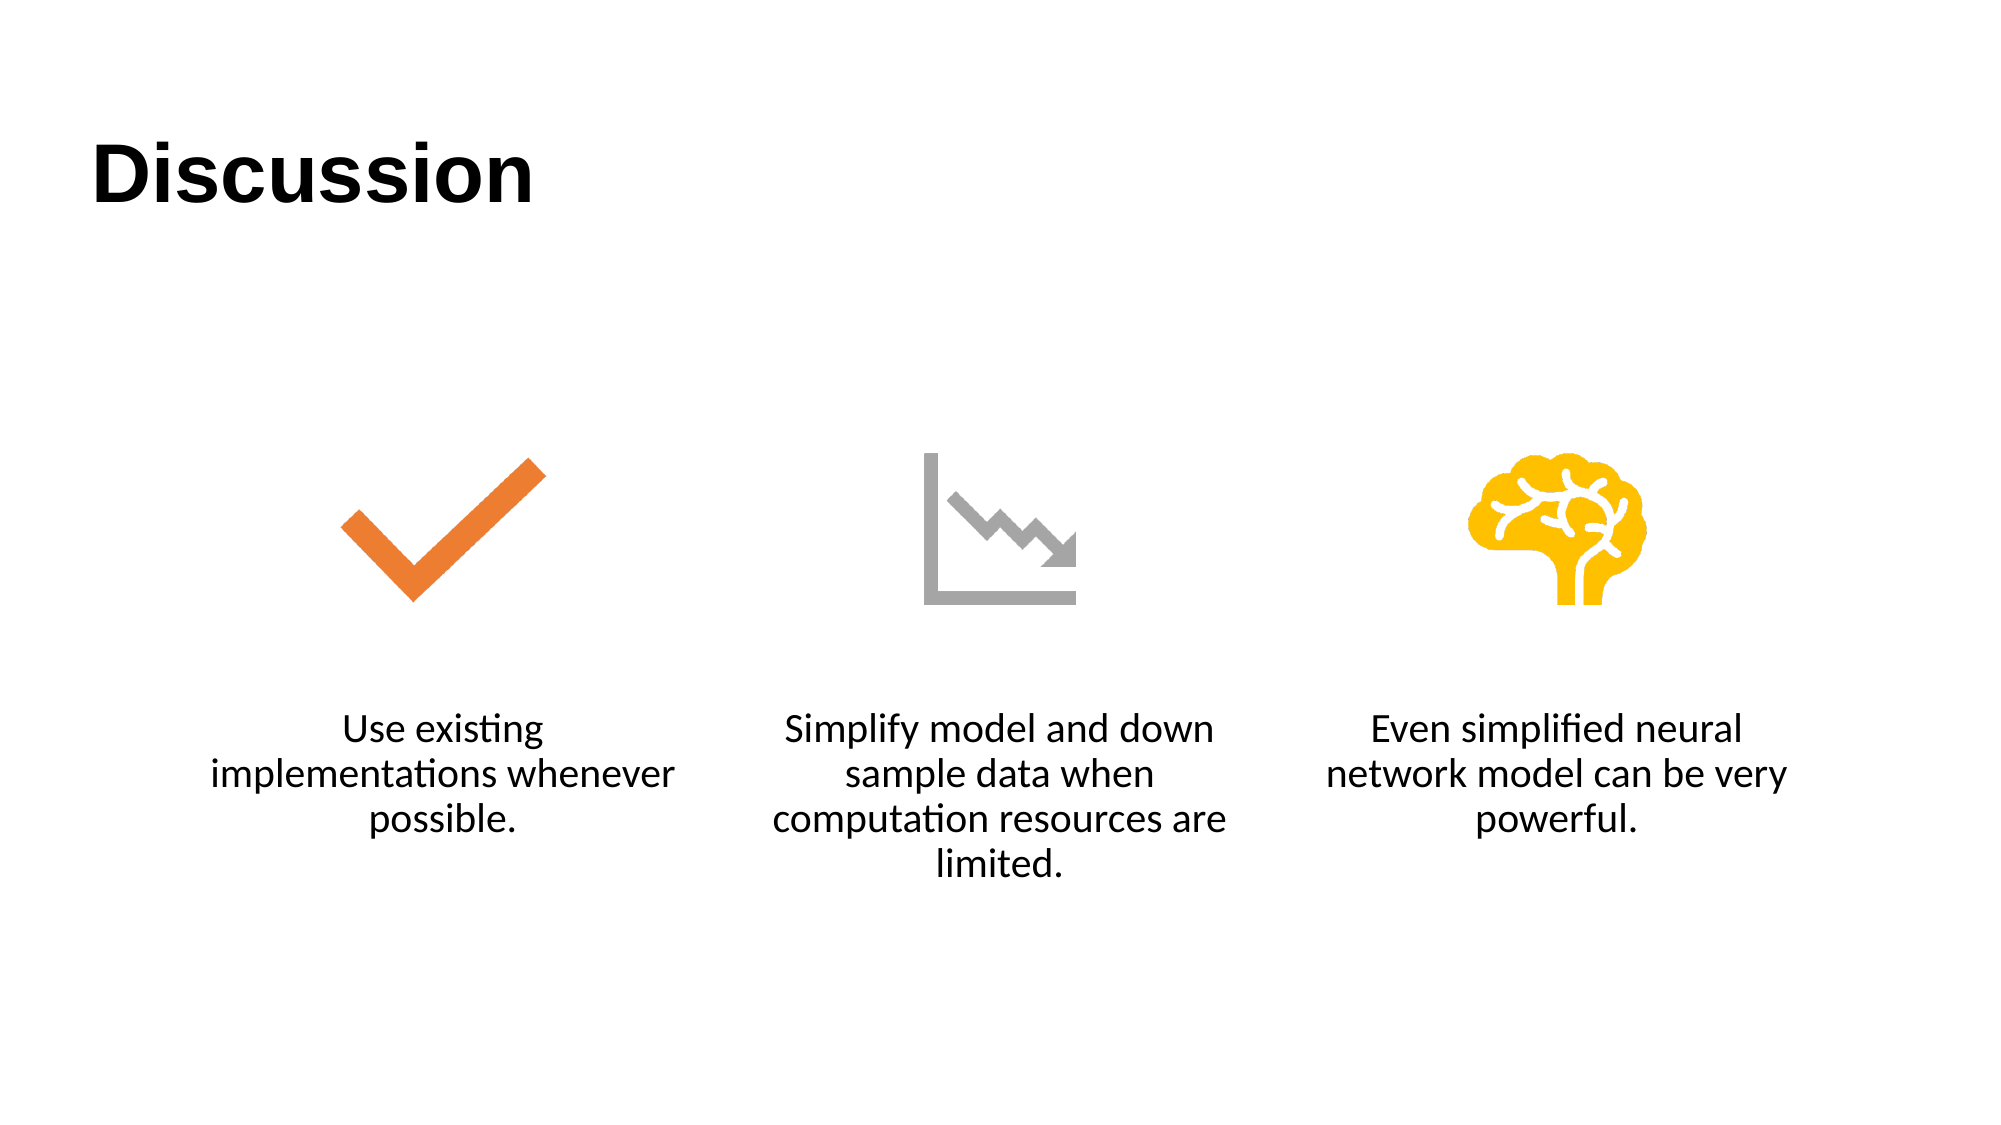

Discussion
Use existing implementations whenever possible.
Simplify model and down sample data when computation resources are limited.
Even simplified neural network model can be very powerful.